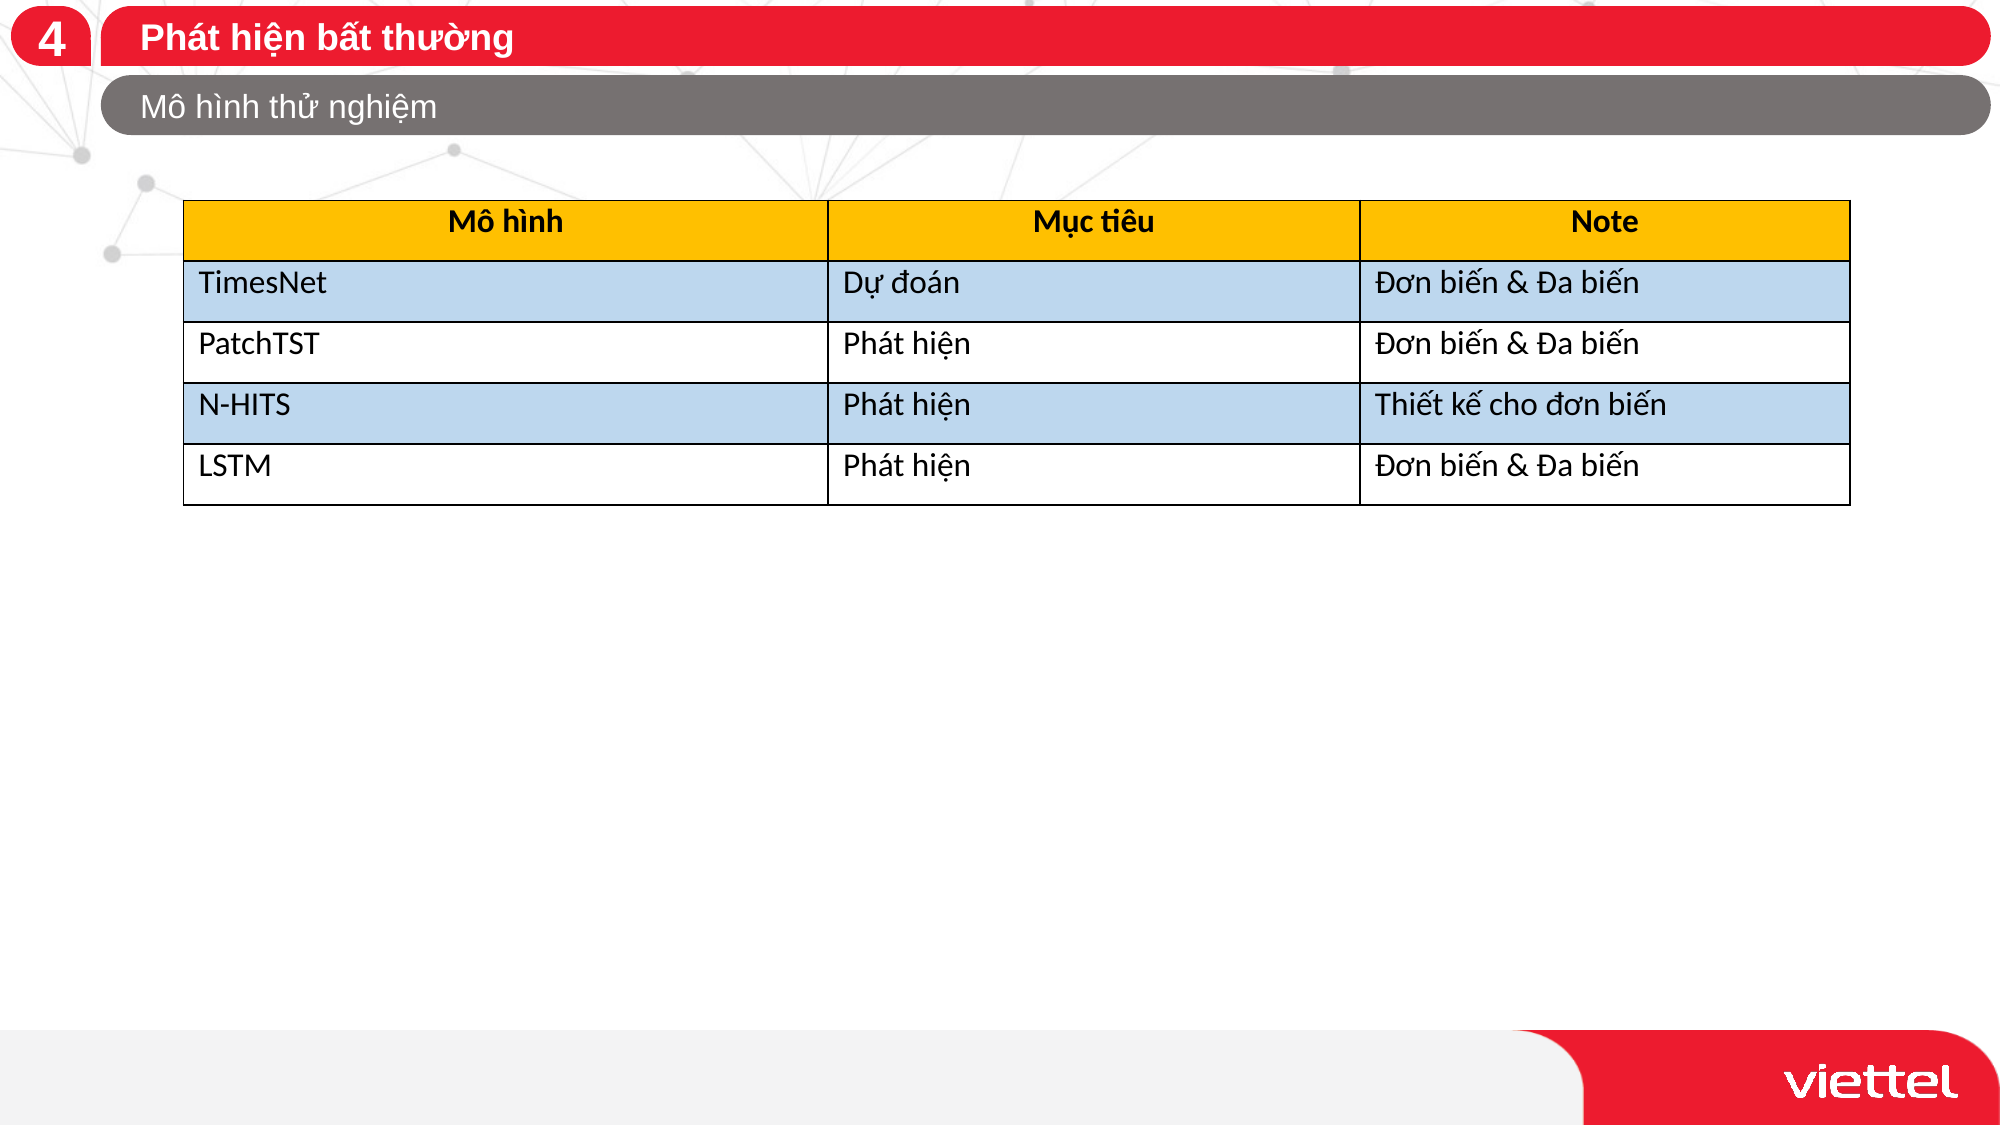

# Phát hiện bất thường
4
Mô hình thử nghiệm
| Mô hình | Mục tiêu | Note |
| --- | --- | --- |
| TimesNet | Dự đoán | Đơn biến & Đa biến |
| PatchTST | Phát hiện | Đơn biến & Đa biến |
| N-HITS | Phát hiện | Thiết kế cho đơn biến |
| LSTM | Phát hiện | Đơn biến & Đa biến |